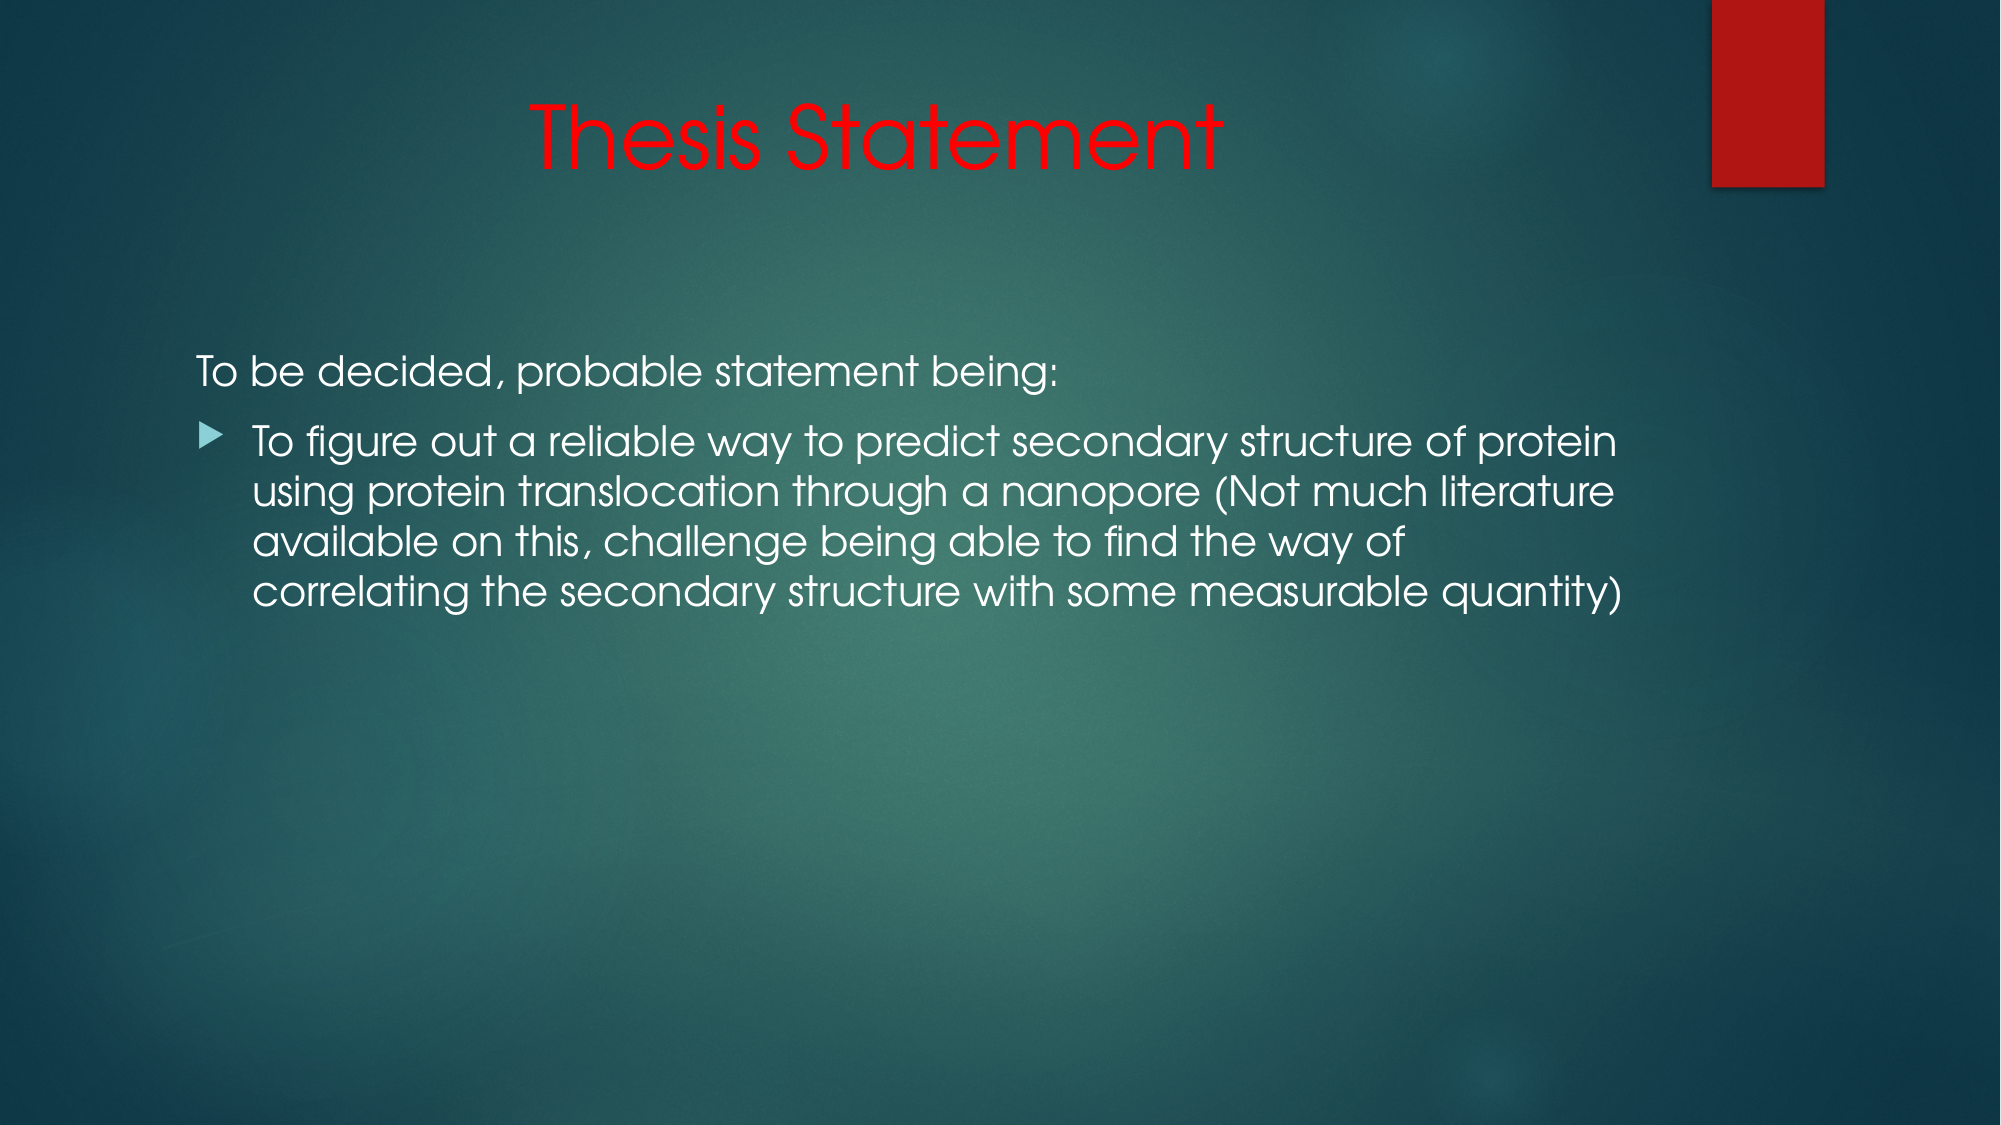

# Thesis Statement
To be decided, probable statement being:
To figure out a reliable way to predict secondary structure of protein using protein translocation through a nanopore (Not much literature available on this, challenge being able to find the way of correlating the secondary structure with some measurable quantity)